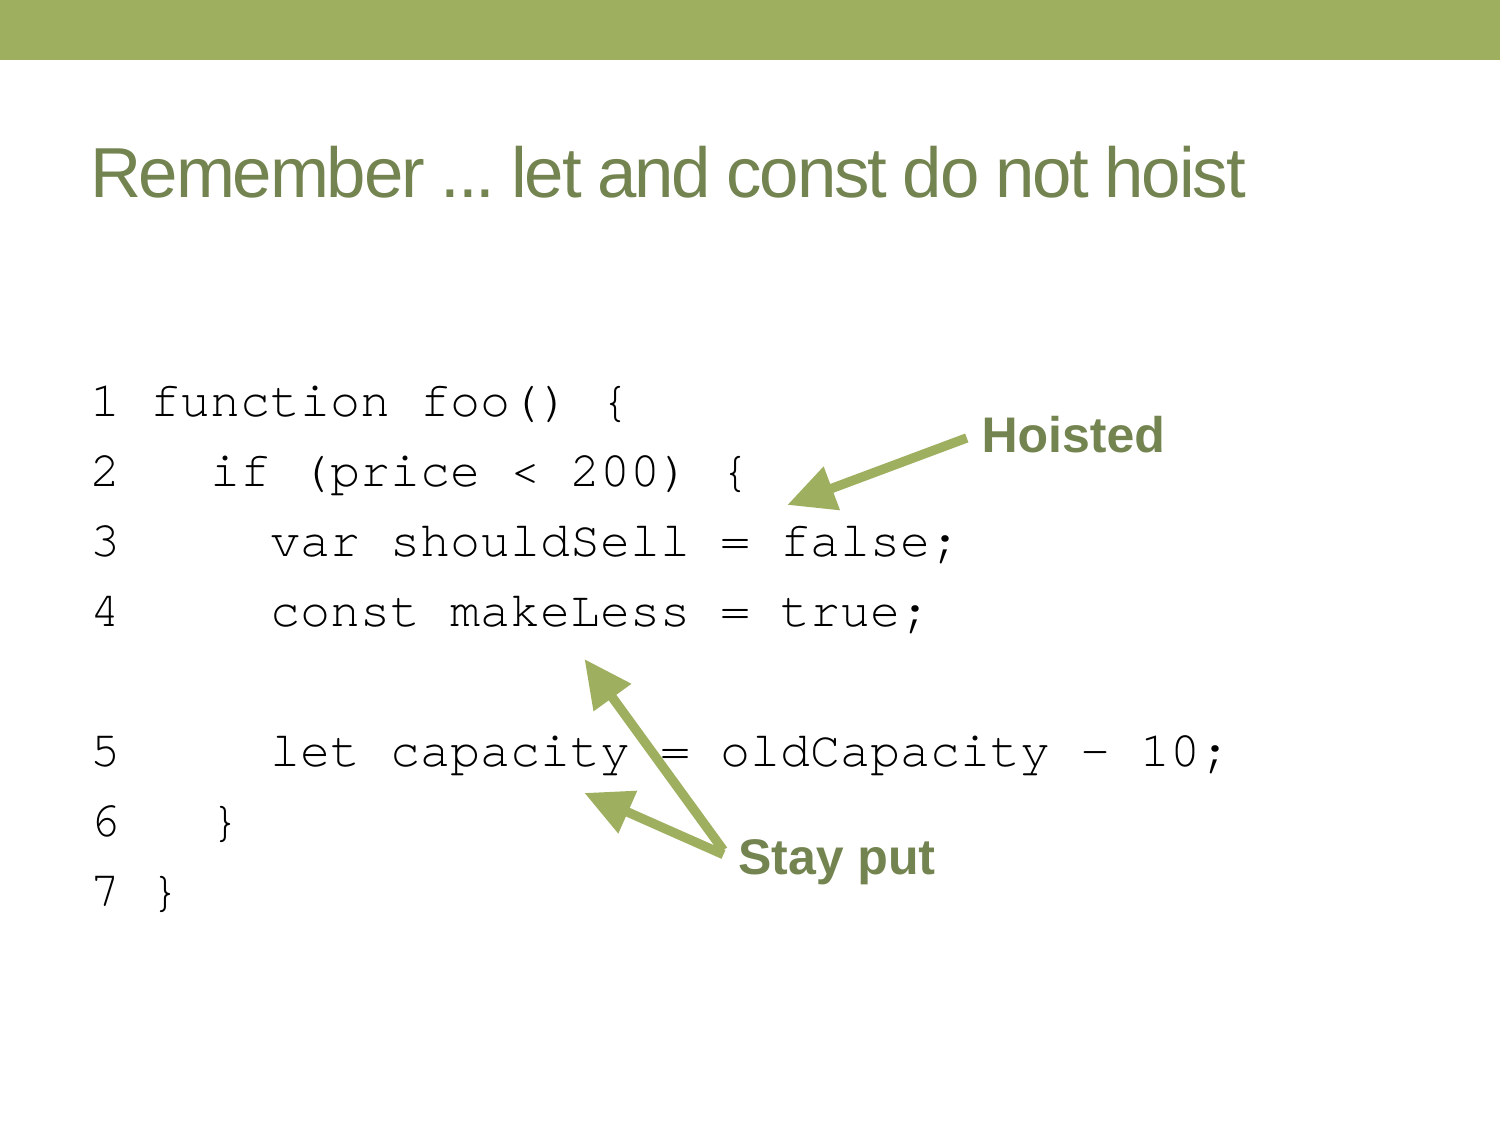

# Remember ... let and const do not hoist
1 function foo() {
2   if (price < 200) {
3     var shouldSell = false;
4     const makeLess = true;

5     let capacity = oldCapacity - 10;
6   }
7 }
Hoisted
Stay put